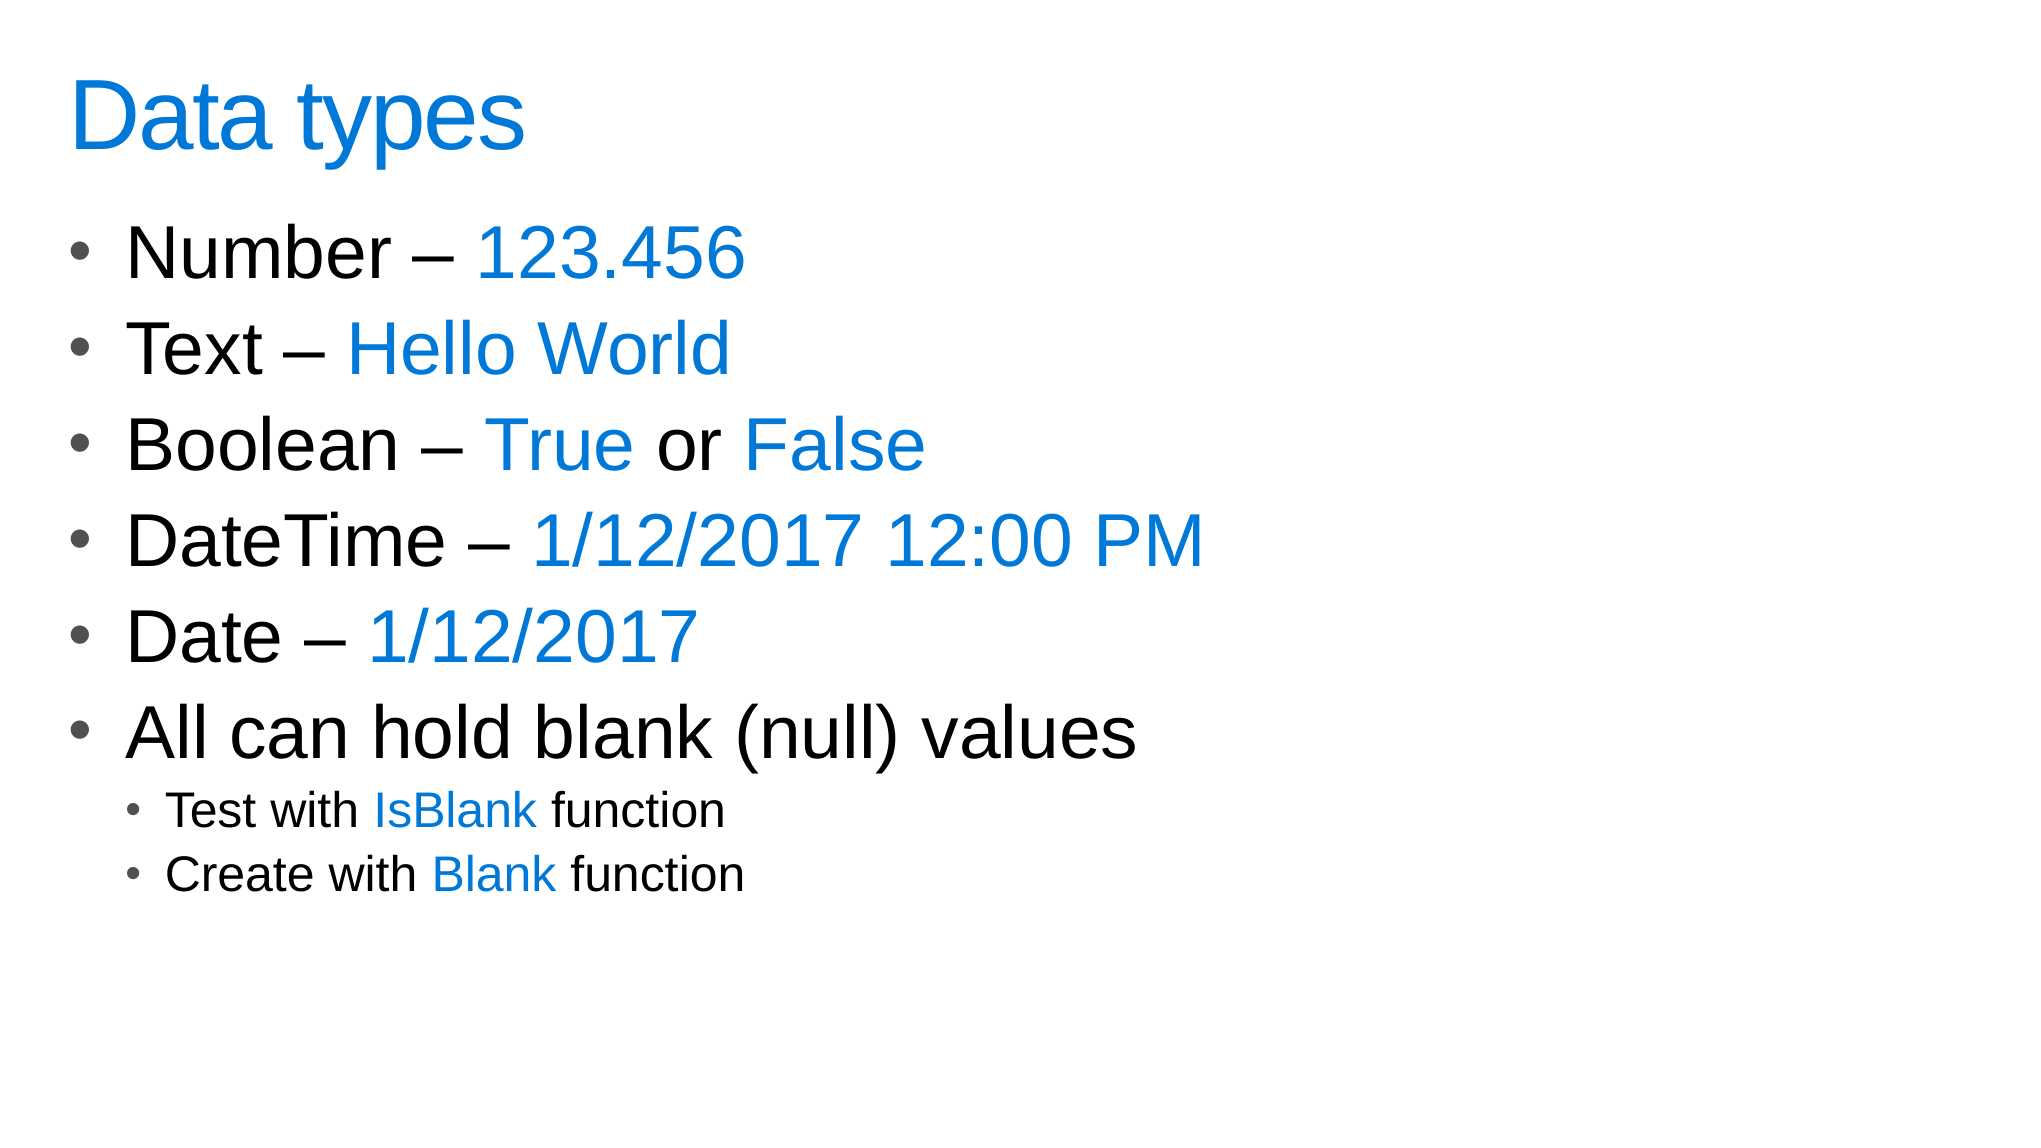

# Data types
Number – 123.456
Text – Hello World
Boolean – True or False
DateTime – 1/12/2017 12:00 PM
Date – 1/12/2017
All can hold blank (null) values
Test with IsBlank function
Create with Blank function